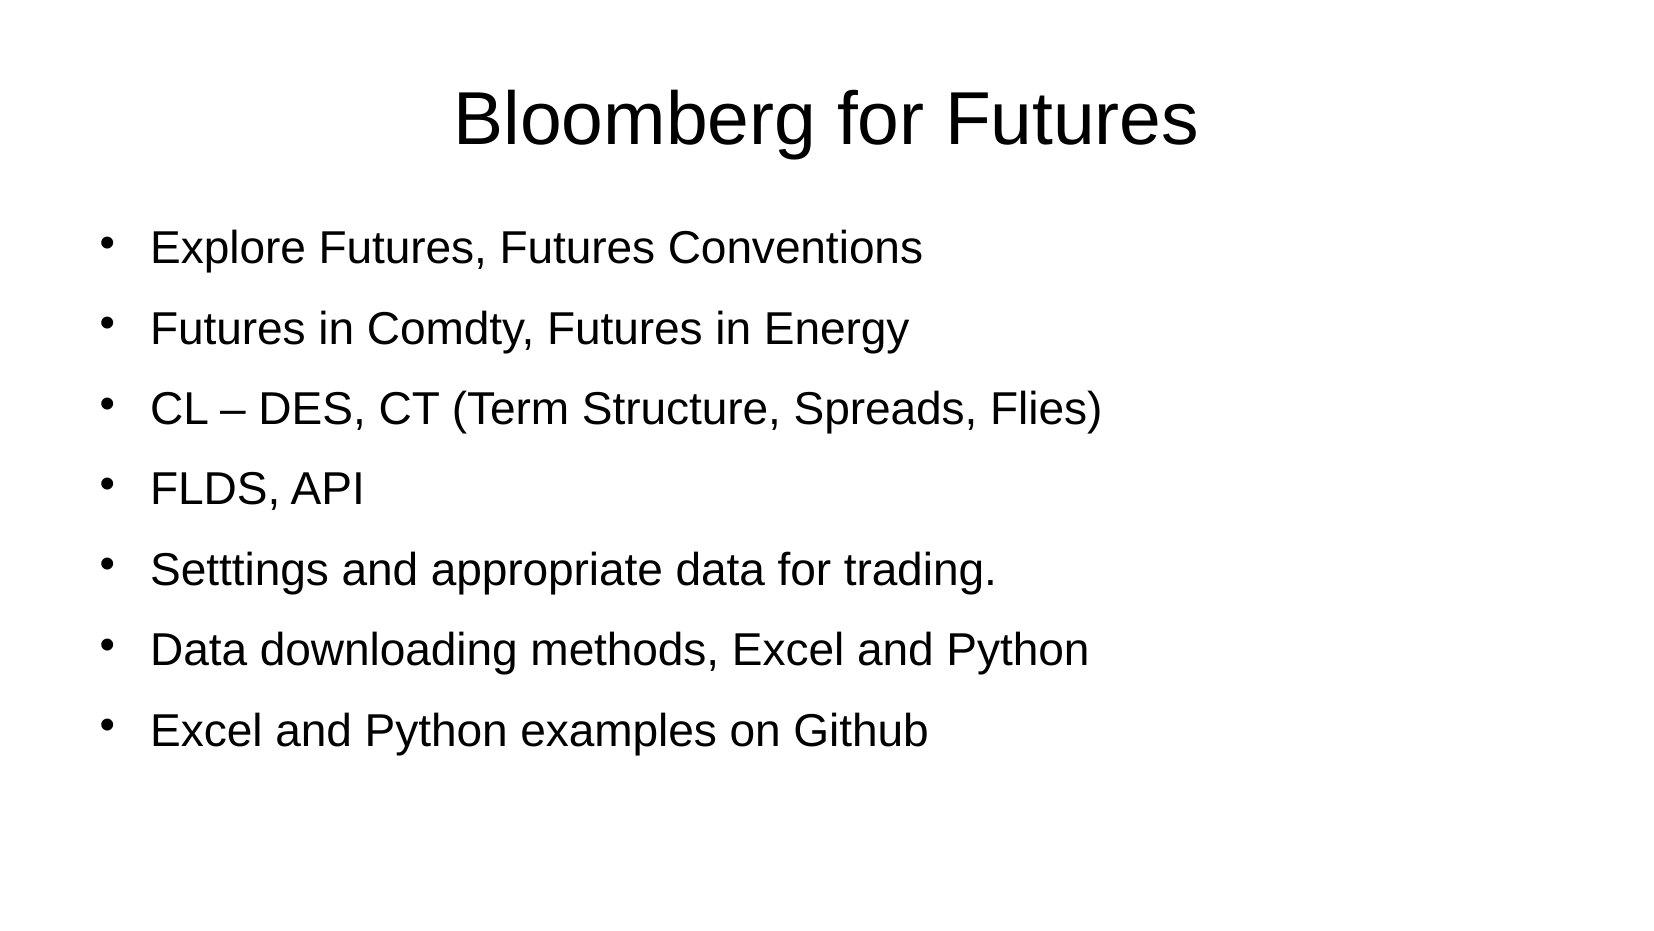

# Bloomberg for Futures
Explore Futures, Futures Conventions
Futures in Comdty, Futures in Energy
CL – DES, CT (Term Structure, Spreads, Flies)
FLDS, API
Setttings and appropriate data for trading.
Data downloading methods, Excel and Python
Excel and Python examples on Github